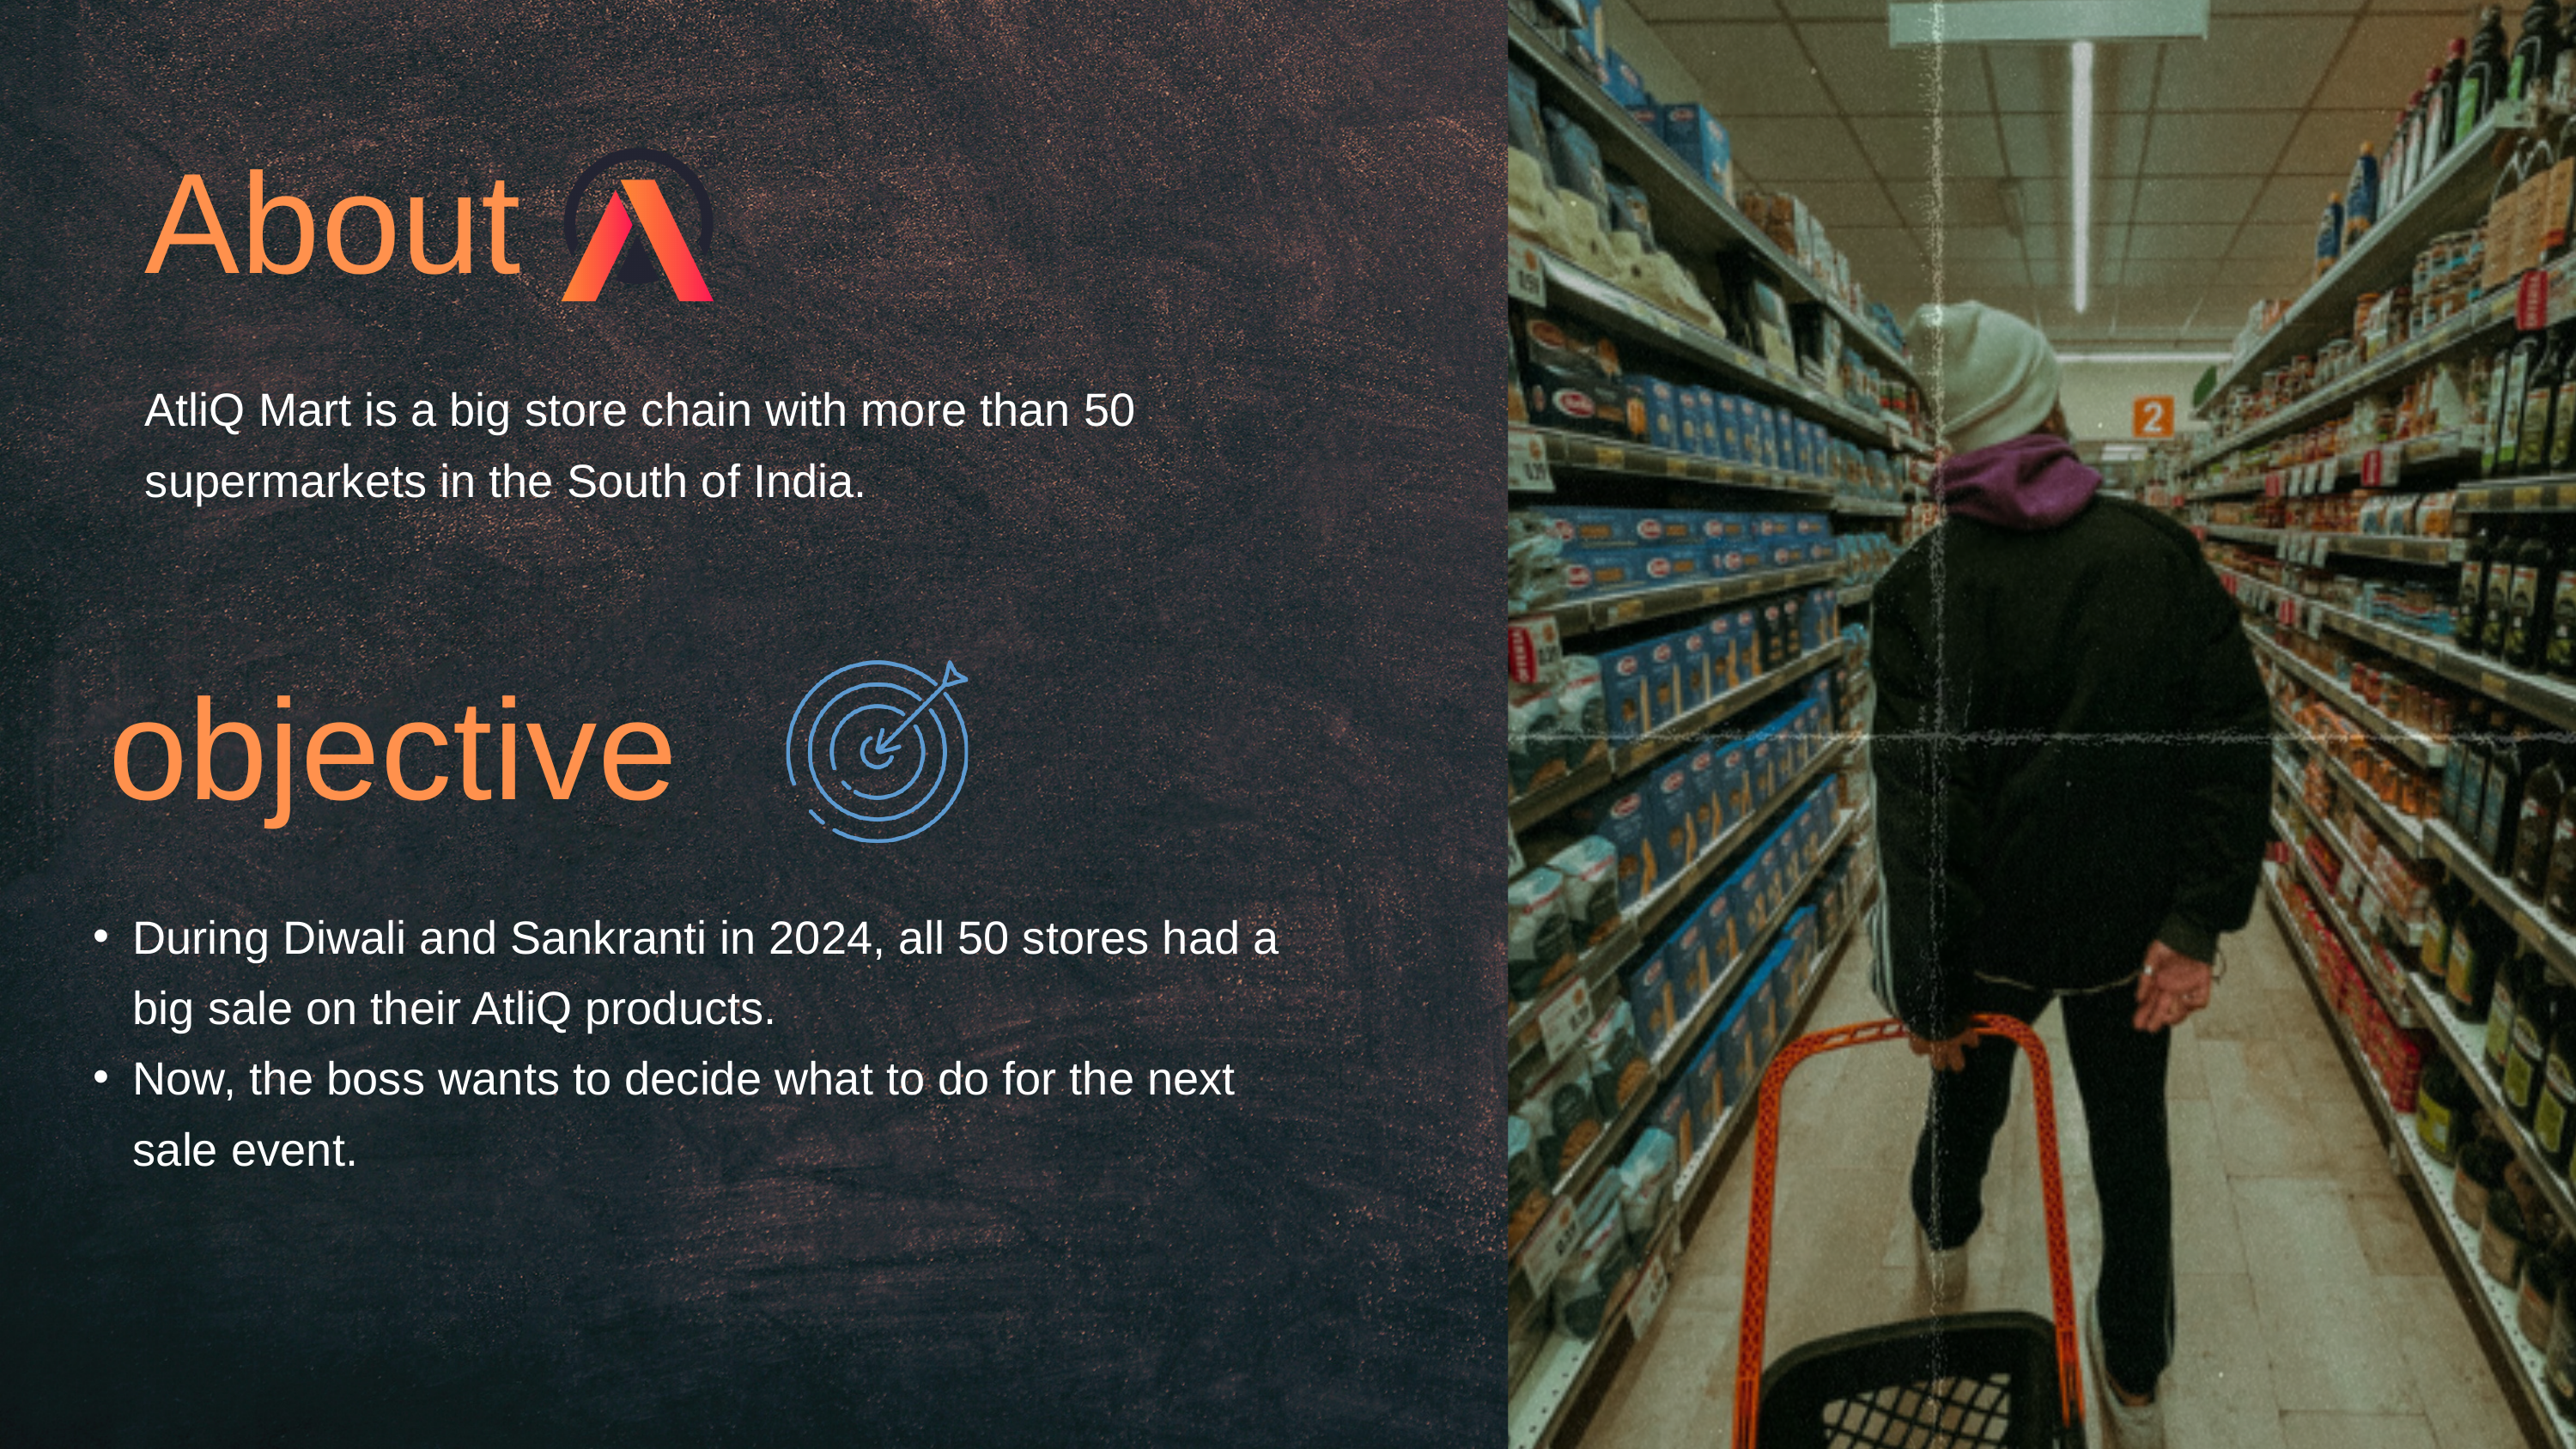

About
AtliQ Mart is a big store chain with more than 50 supermarkets in the South of India.

objective
During Diwali and Sankranti in 2024, all 50 stores had a big sale on their AtliQ products.
Now, the boss wants to decide what to do for the next sale event.